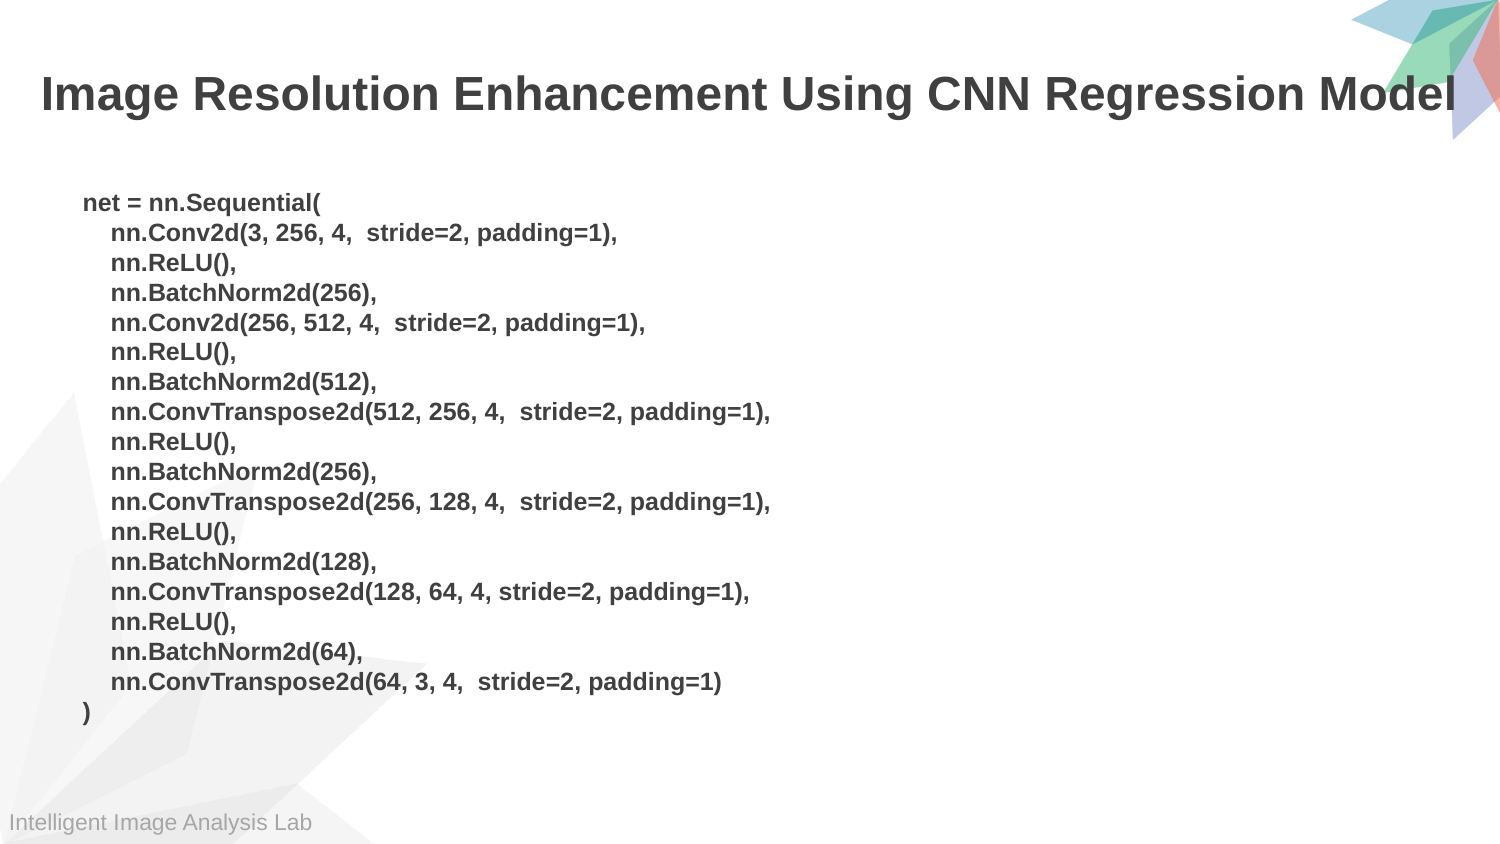

Image Resolution Enhancement Using CNN Regression Model
net = nn.Sequential(
    nn.Conv2d(3, 256, 4,  stride=2, padding=1),
    nn.ReLU(),
    nn.BatchNorm2d(256),
    nn.Conv2d(256, 512, 4,  stride=2, padding=1),
    nn.ReLU(),
    nn.BatchNorm2d(512),
    nn.ConvTranspose2d(512, 256, 4,  stride=2, padding=1),
    nn.ReLU(),
    nn.BatchNorm2d(256),
    nn.ConvTranspose2d(256, 128, 4,  stride=2, padding=1),
    nn.ReLU(),
    nn.BatchNorm2d(128),
    nn.ConvTranspose2d(128, 64, 4, stride=2, padding=1),
    nn.ReLU(),
    nn.BatchNorm2d(64),
    nn.ConvTranspose2d(64, 3, 4,  stride=2, padding=1)
)